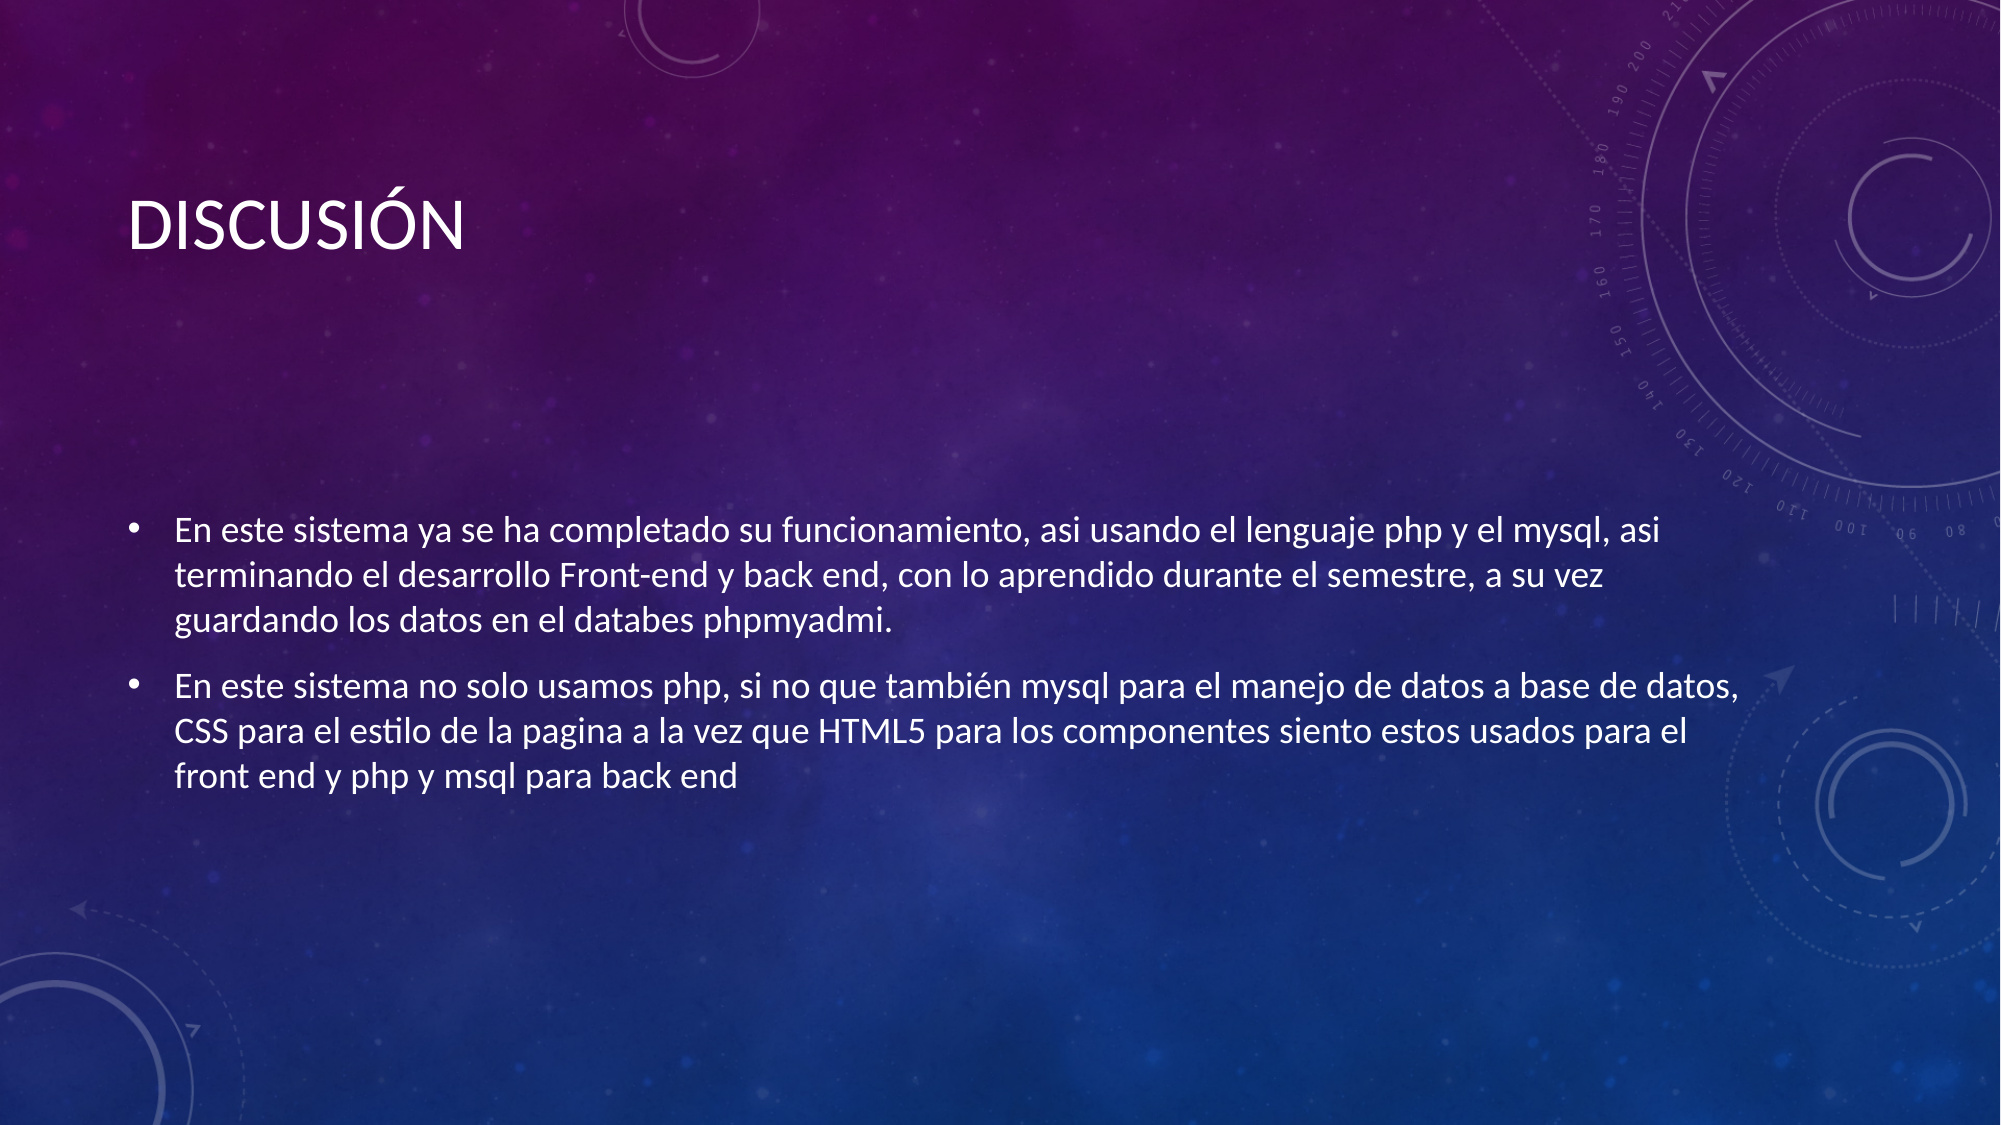

# Discusión
En este sistema ya se ha completado su funcionamiento, asi usando el lenguaje php y el mysql, asi terminando el desarrollo Front-end y back end, con lo aprendido durante el semestre, a su vez guardando los datos en el databes phpmyadmi.
En este sistema no solo usamos php, si no que también mysql para el manejo de datos a base de datos, CSS para el estilo de la pagina a la vez que HTML5 para los componentes siento estos usados para el front end y php y msql para back end